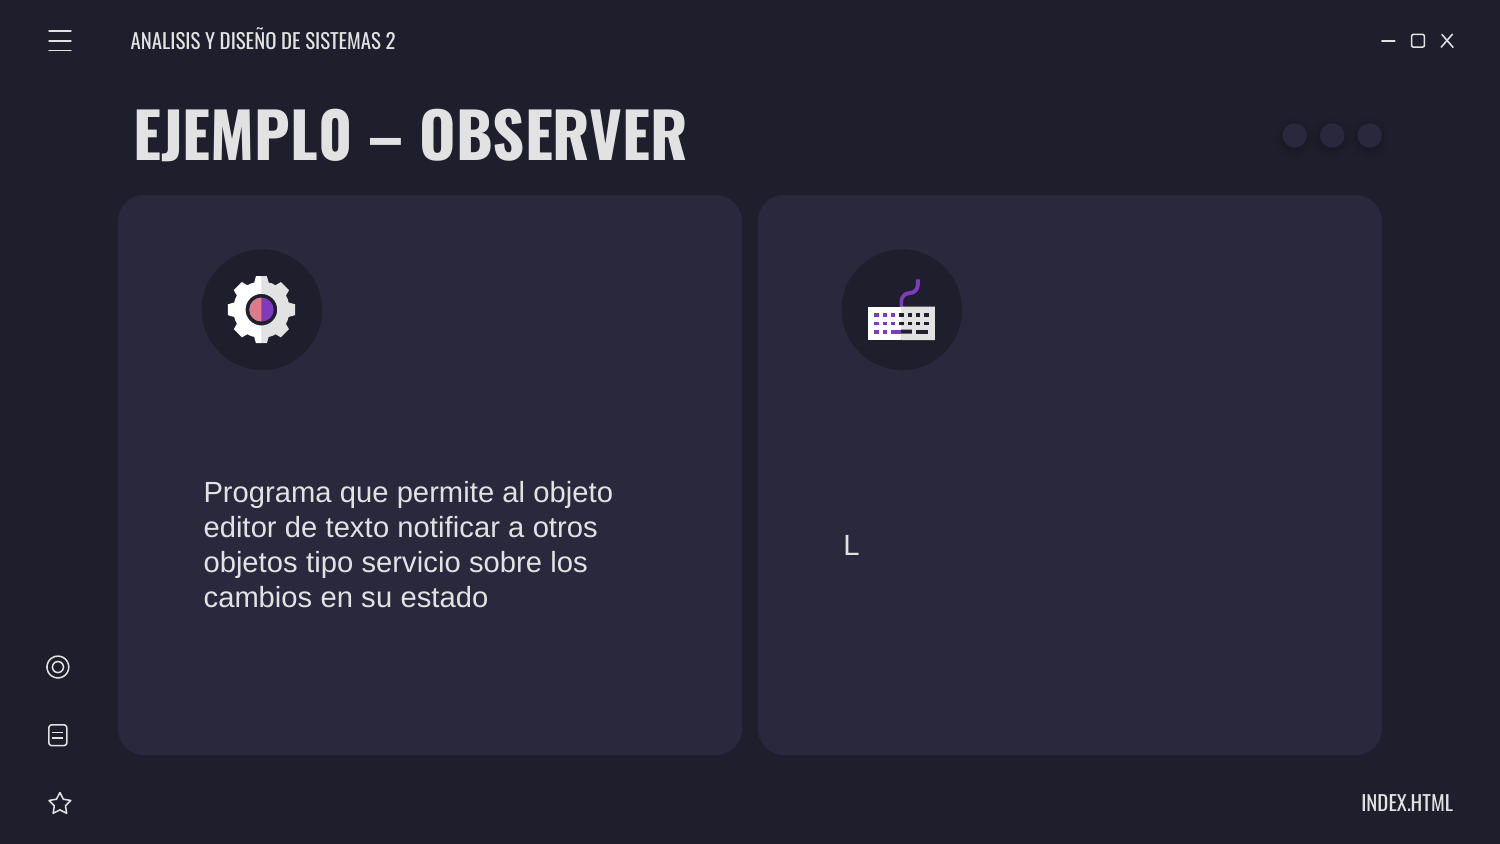

ANALISIS Y DISEÑO DE SISTEMAS 2

# EJEMPL0 – OBSERVER

Programa que permite al objeto editor de texto notificar a otros objetos tipo servicio sobre los cambios en su estado
L

INDEX.HTML